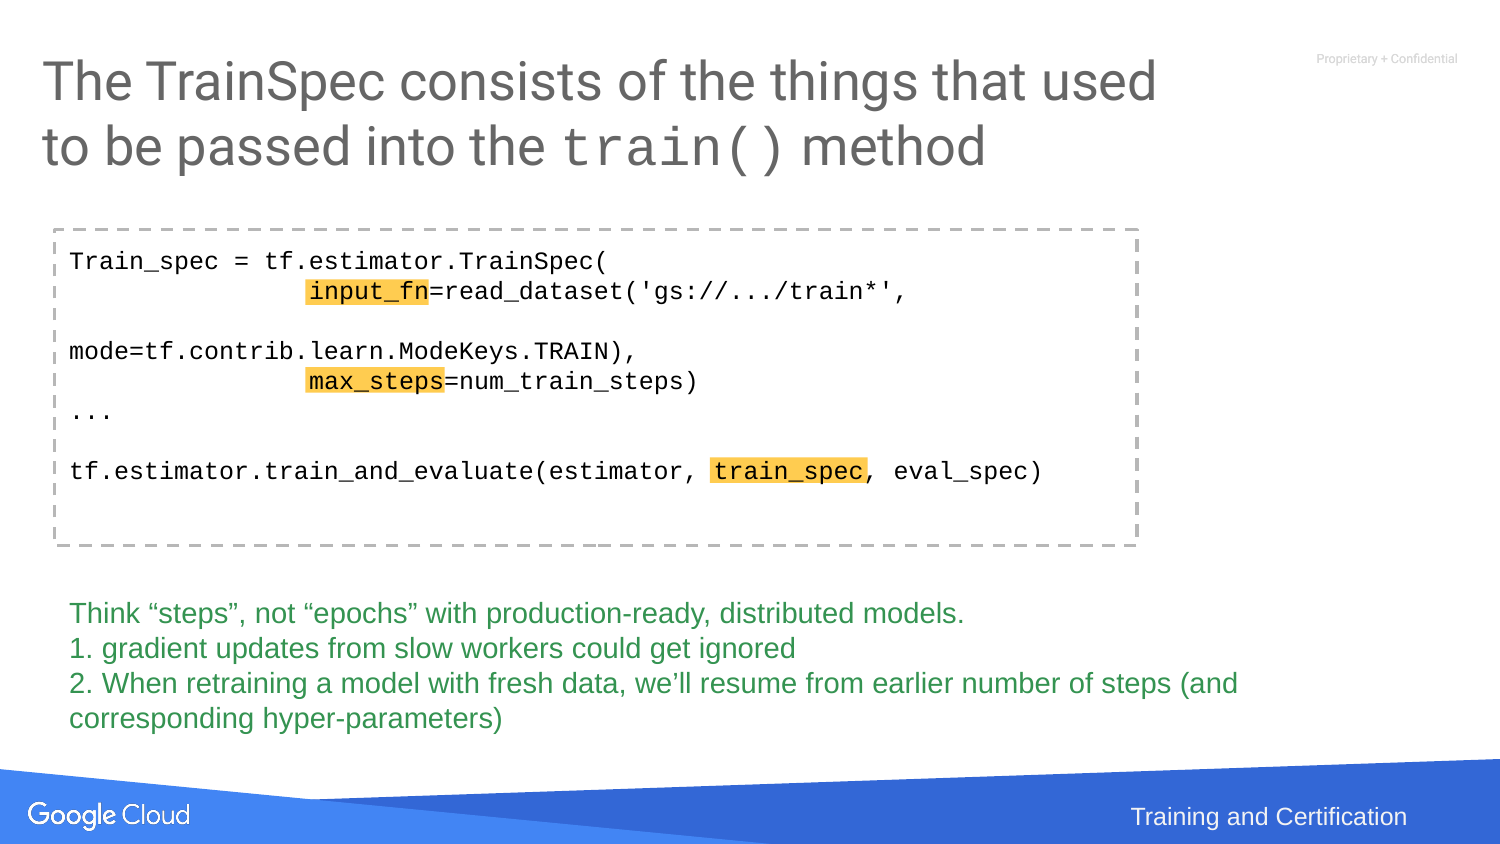

# The TrainSpec consists of the things that used to be passed into the train() method
Train_spec = tf.estimator.TrainSpec(
                input_fn=read_dataset('gs://.../train*',
                                      mode=tf.contrib.learn.ModeKeys.TRAIN),
                max_steps=num_train_steps)
...

tf.estimator.train_and_evaluate(estimator, train_spec, eval_spec)

Think “steps”, not “epochs” with production-ready, distributed models.
1. gradient updates from slow workers could get ignored
2. When retraining a model with fresh data, we’ll resume from earlier number of steps (and corresponding hyper-parameters)